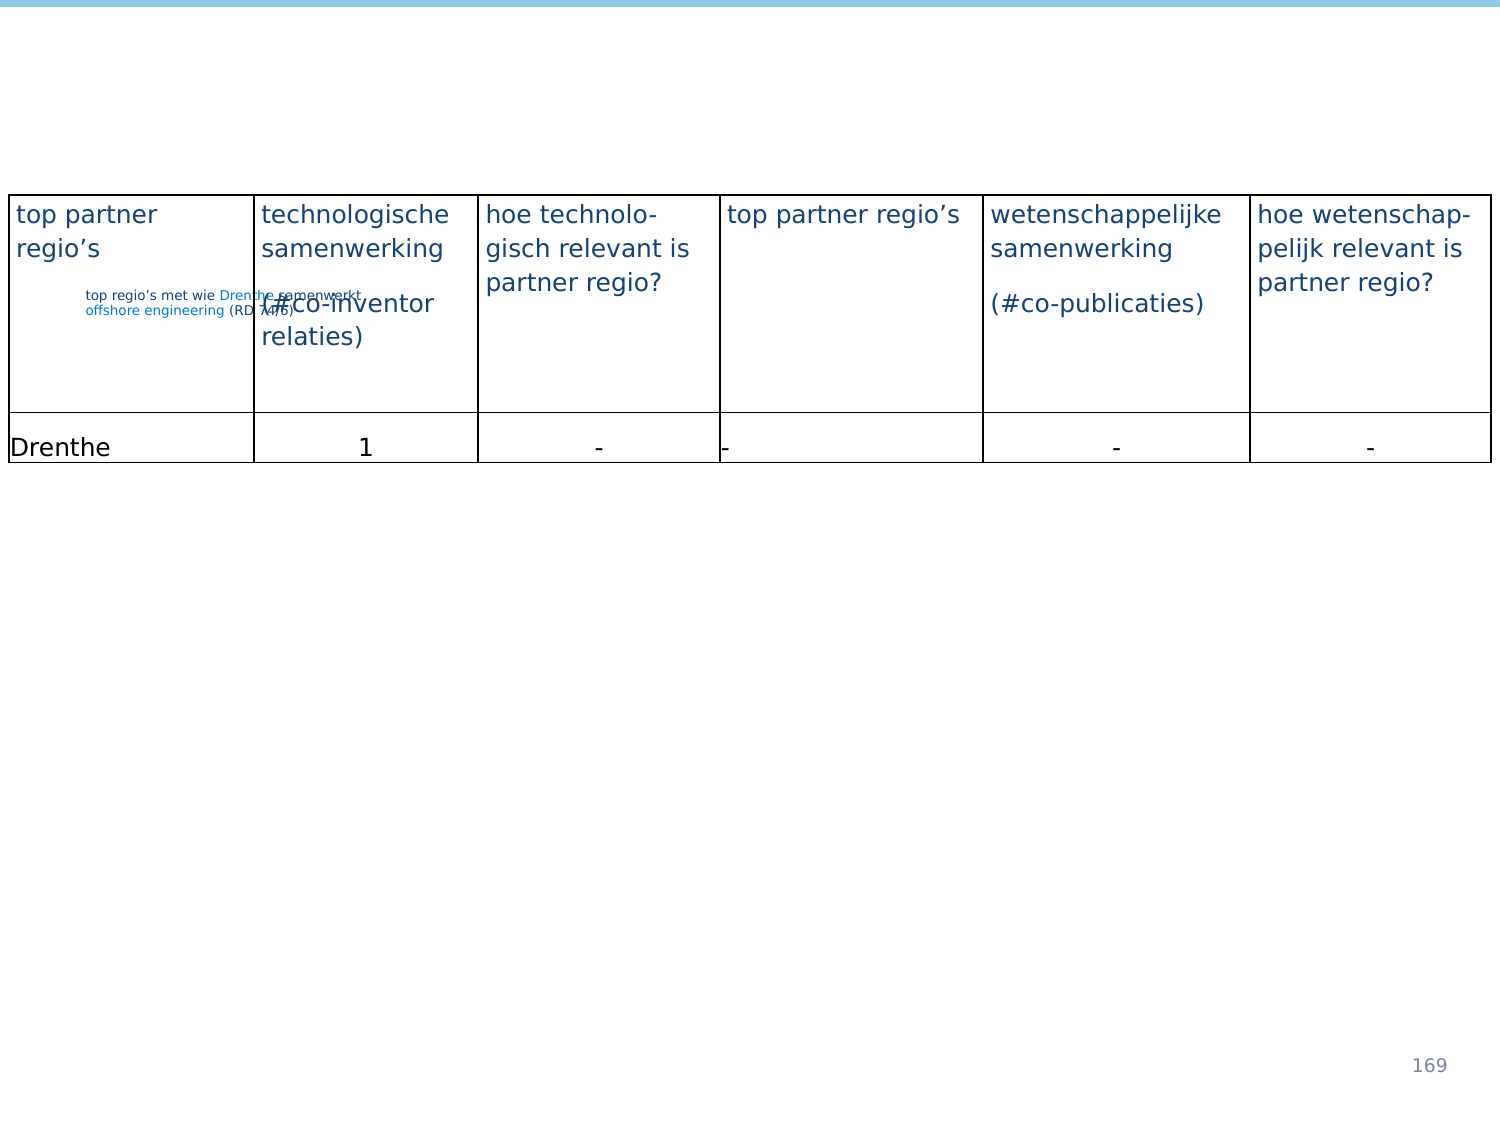

| top partner regio’s | technologische samenwerking (#co-inventor relaties) | hoe technolo-gisch relevant is partner regio? | top partner regio’s | wetenschappelijke samenwerking (#co-publicaties) | hoe wetenschap-pelijk relevant is partner regio? |
| --- | --- | --- | --- | --- | --- |
| Drenthe | 1 | - | - | - | - |
# top regio’s met wie Drenthe samenwerkt offshore engineering (RD 74/6)

169